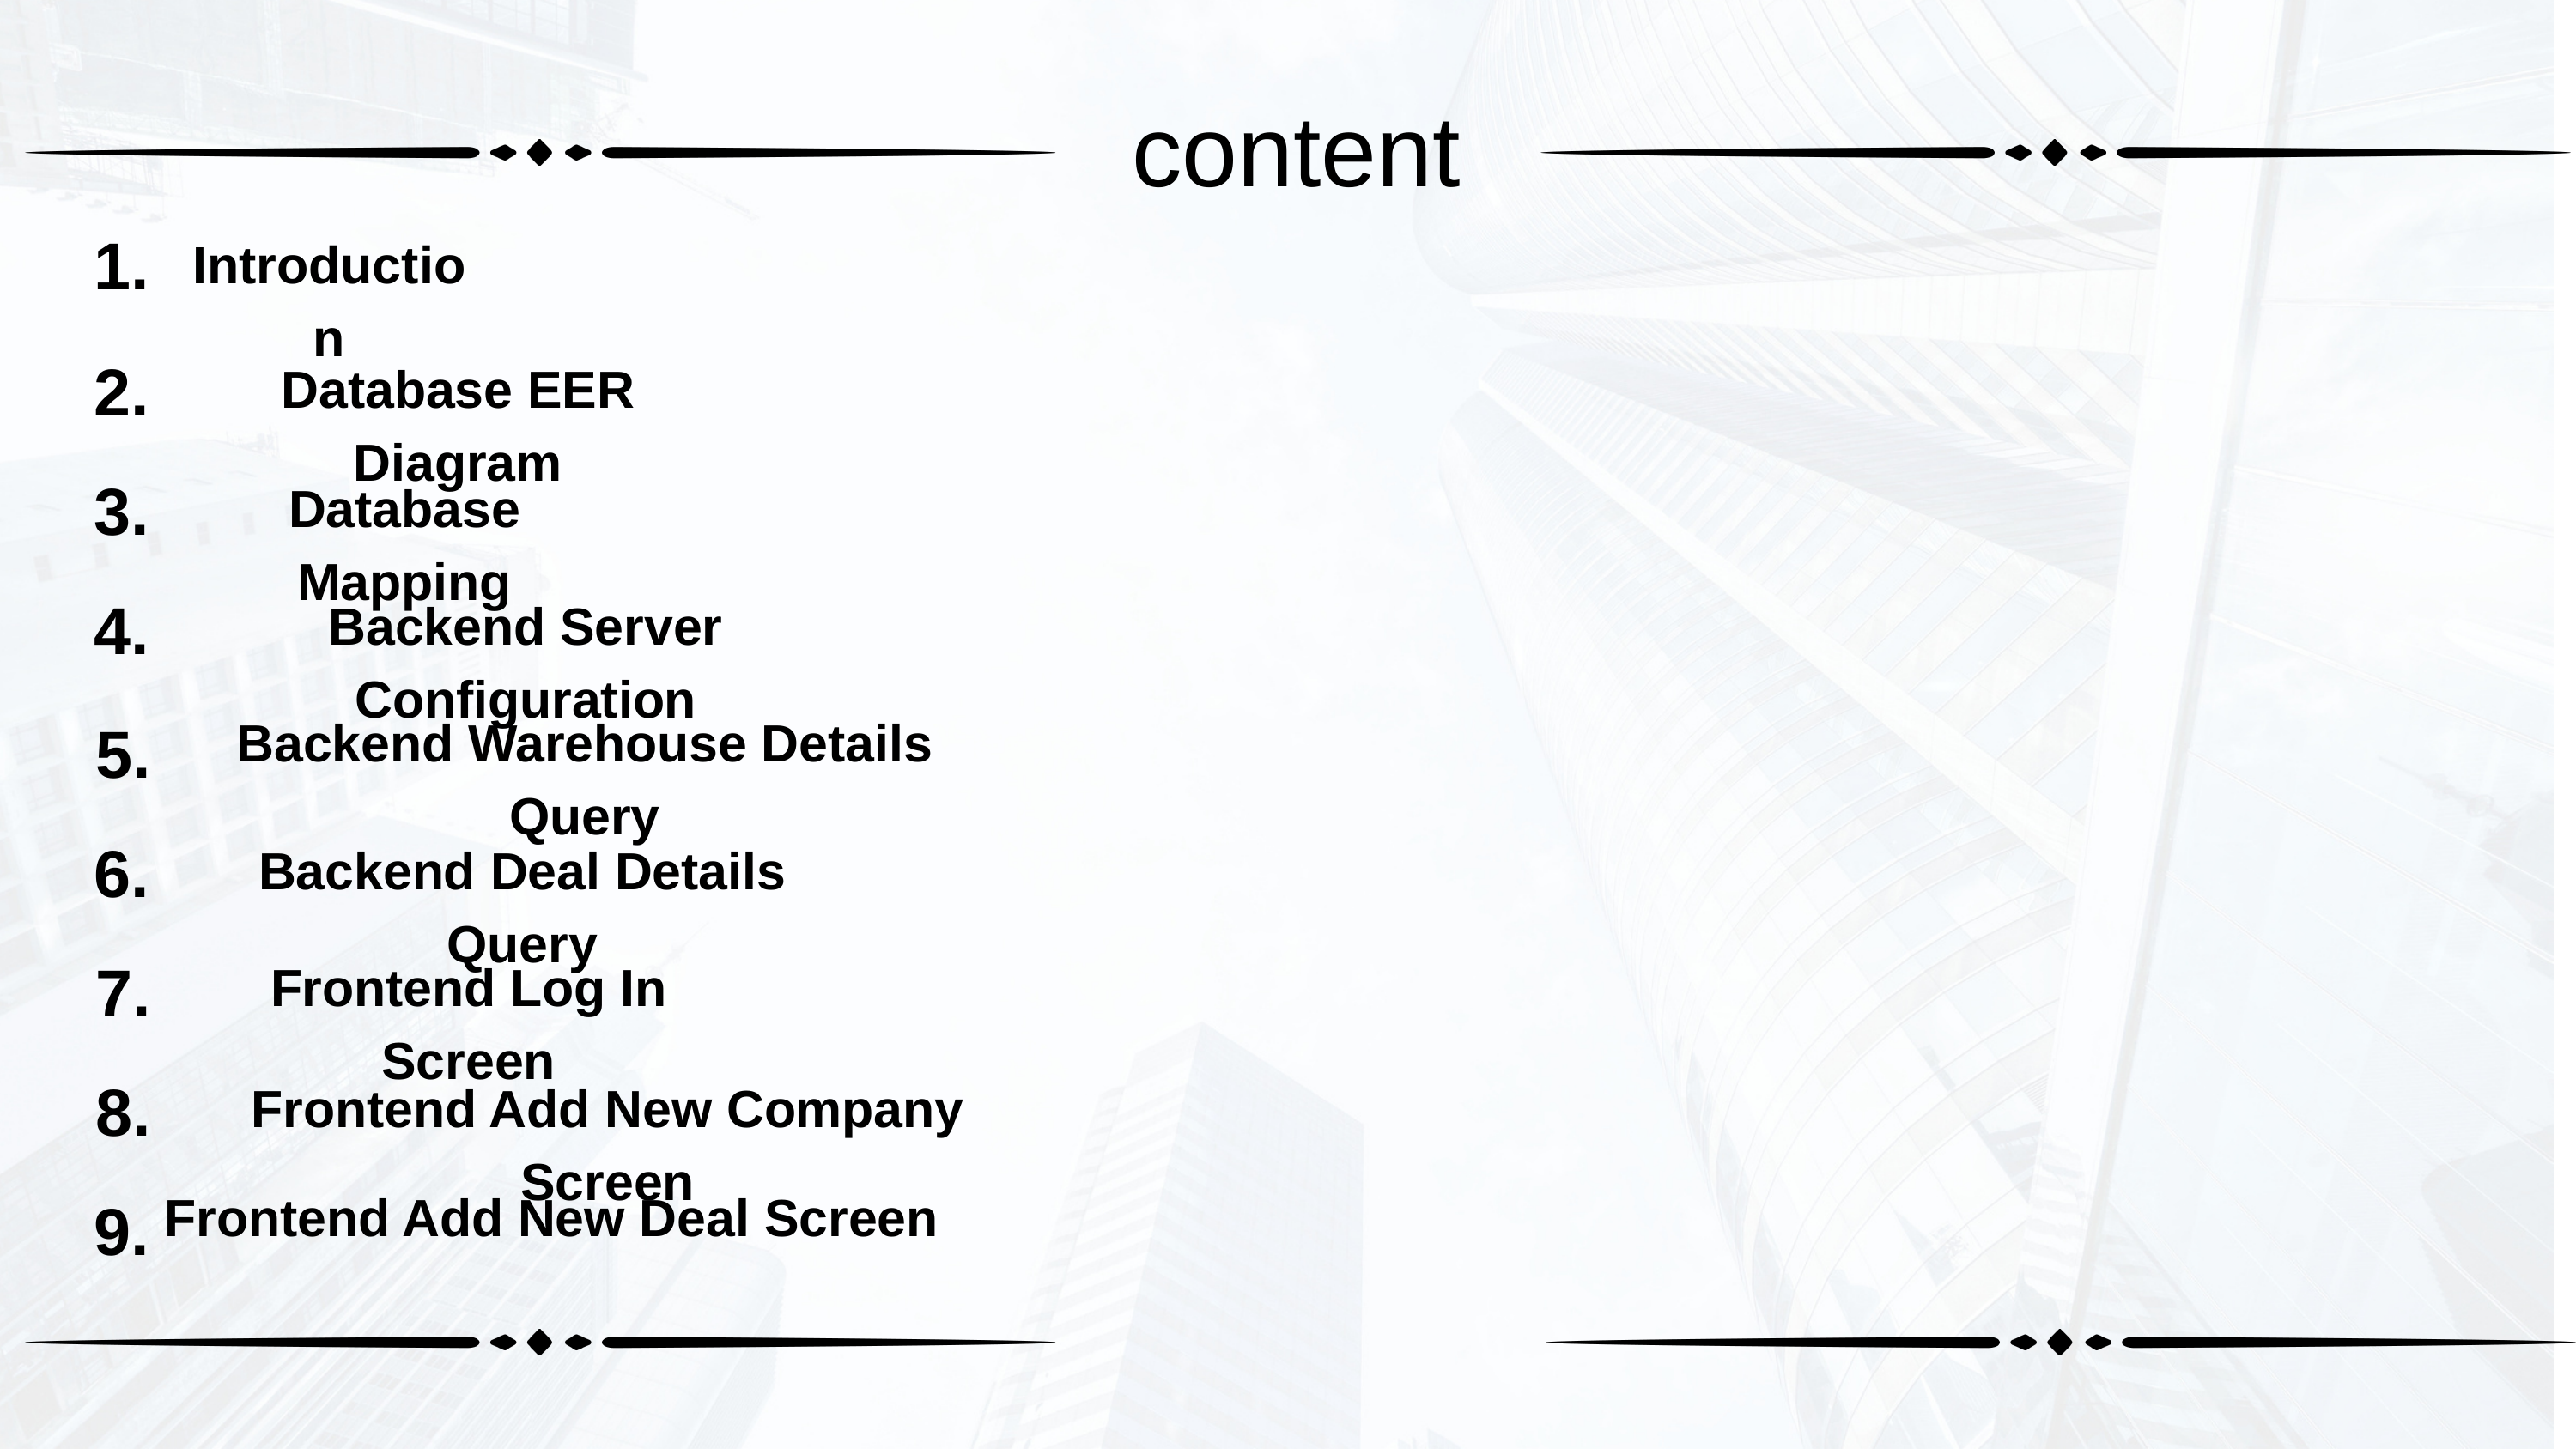

content

1.
Introduction
2.
Database EER Diagram
3.
Database Mapping
4.
Backend Server Configuration
5.
Backend Warehouse Details Query
6.
Backend Deal Details Query
7.
Frontend Log In Screen
8.
Frontend Add New Company Screen
Frontend Add New Deal Screen
9.